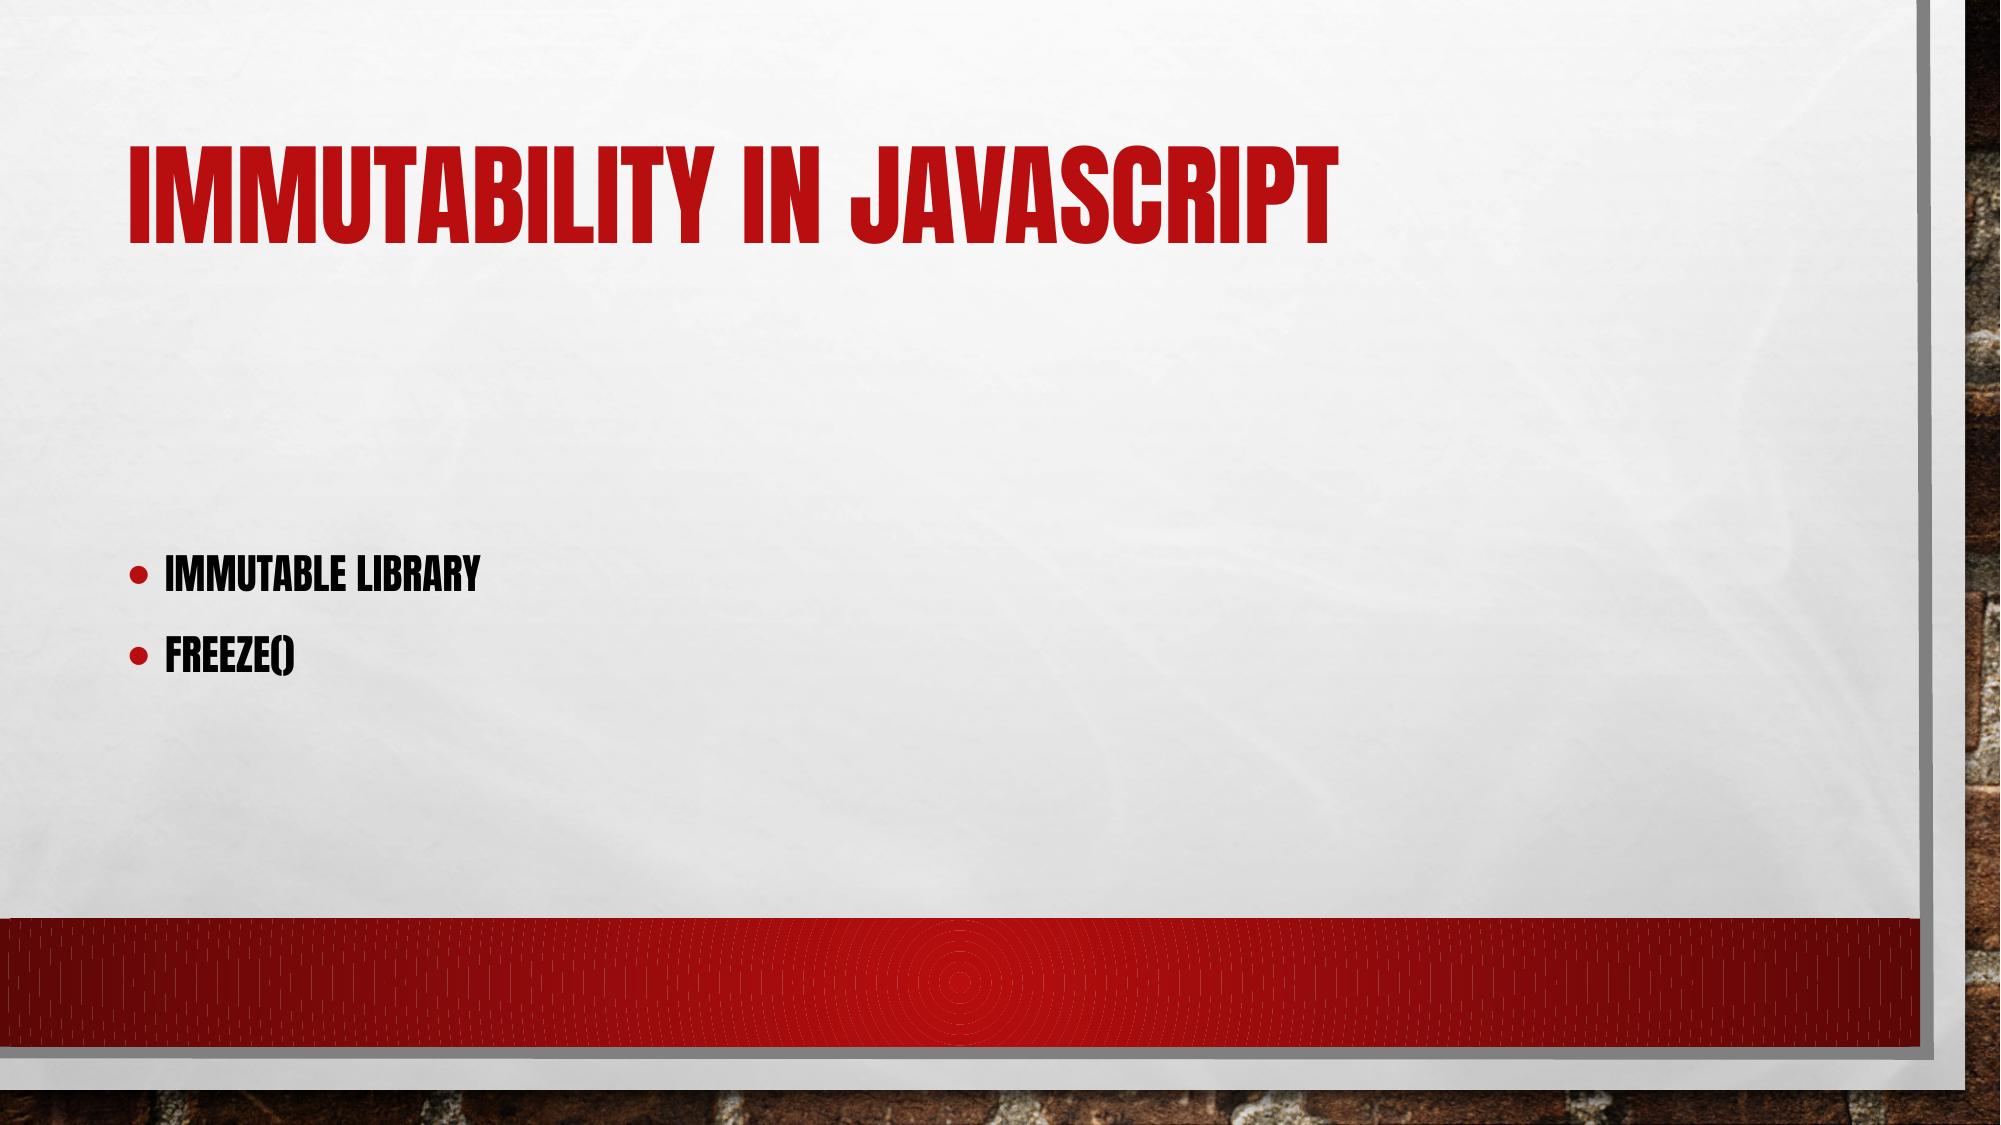

# IMMUTABILITY in Javascript
Immutable library
Freeze()